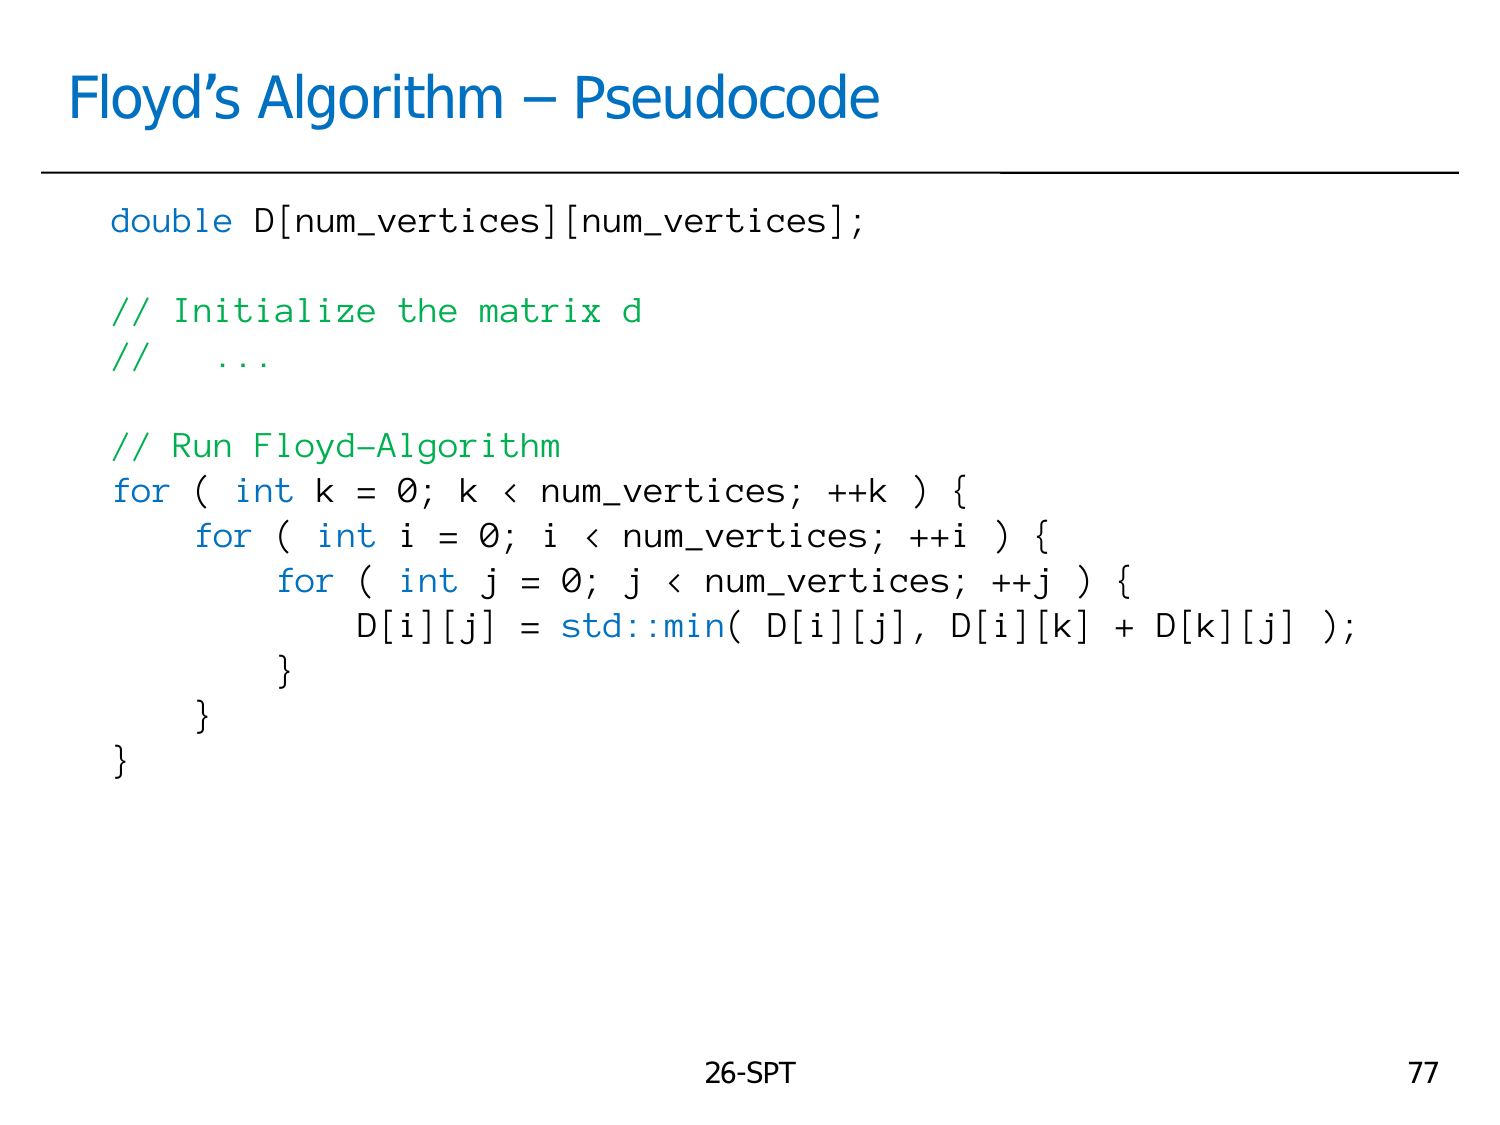

# Floyd’s Algorithm – Pseudocode

double D[num_vertices][num_vertices];

// Initialize the matrix d
//   ...

// Run Floyd-Algorithm
for ( int k = 0; k < num_vertices; ++k ) {
    for ( int i = 0; i < num_vertices; ++i ) {
        for ( int j = 0; j < num_vertices; ++j ) {
            D[i][j] = std::min( D[i][j], D[i][k] + D[k][j] );
        }
    }
}
26-SPT
77